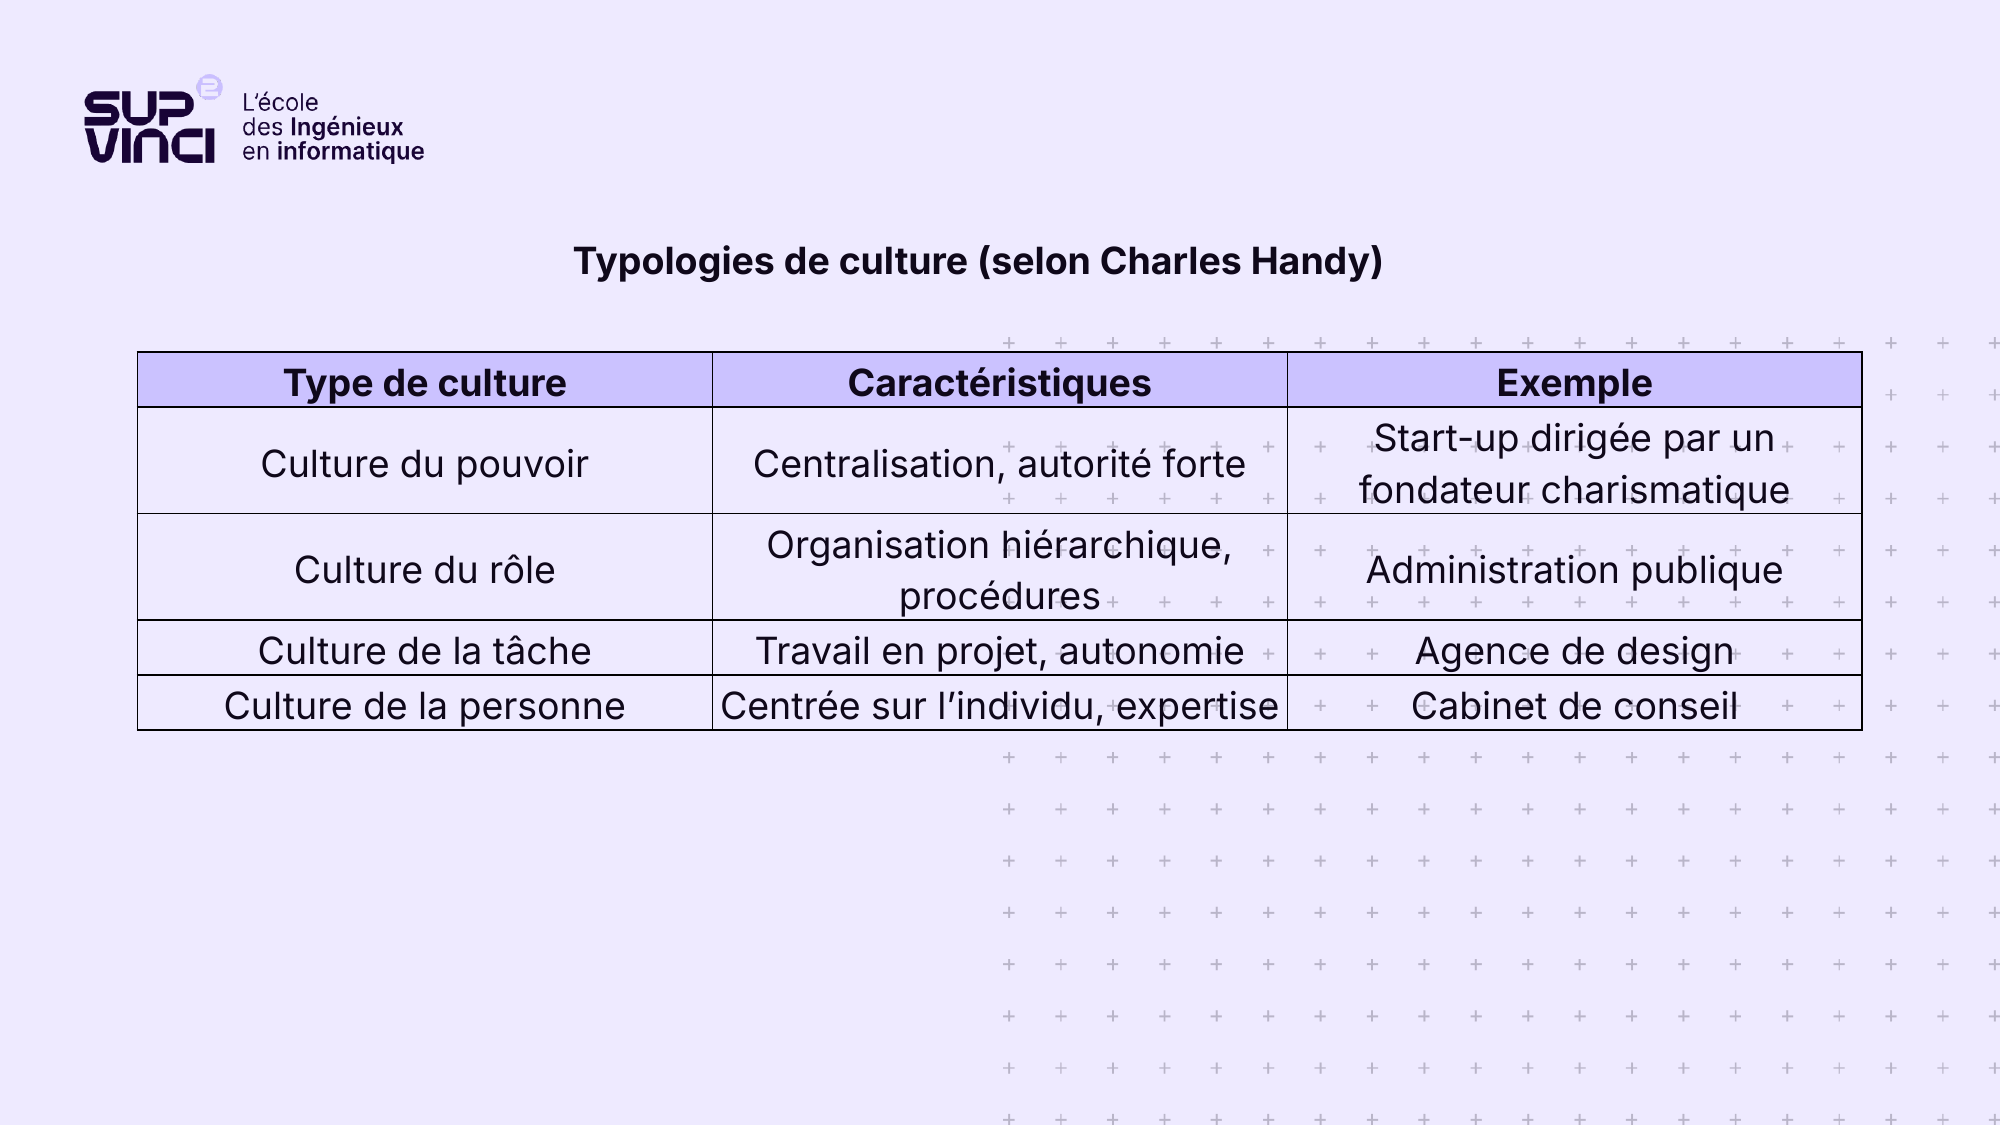

Typologies de culture (selon Charles Handy)

| Type de culture | Caractéristiques | Exemple |
| --- | --- | --- |
| Culture du pouvoir | Centralisation, autorité forte | Start-up dirigée par un fondateur charismatique |
| Culture du rôle | Organisation hiérarchique, procédures | Administration publique |
| Culture de la tâche | Travail en projet, autonomie | Agence de design |
| Culture de la personne | Centrée sur l’individu, expertise | Cabinet de conseil |